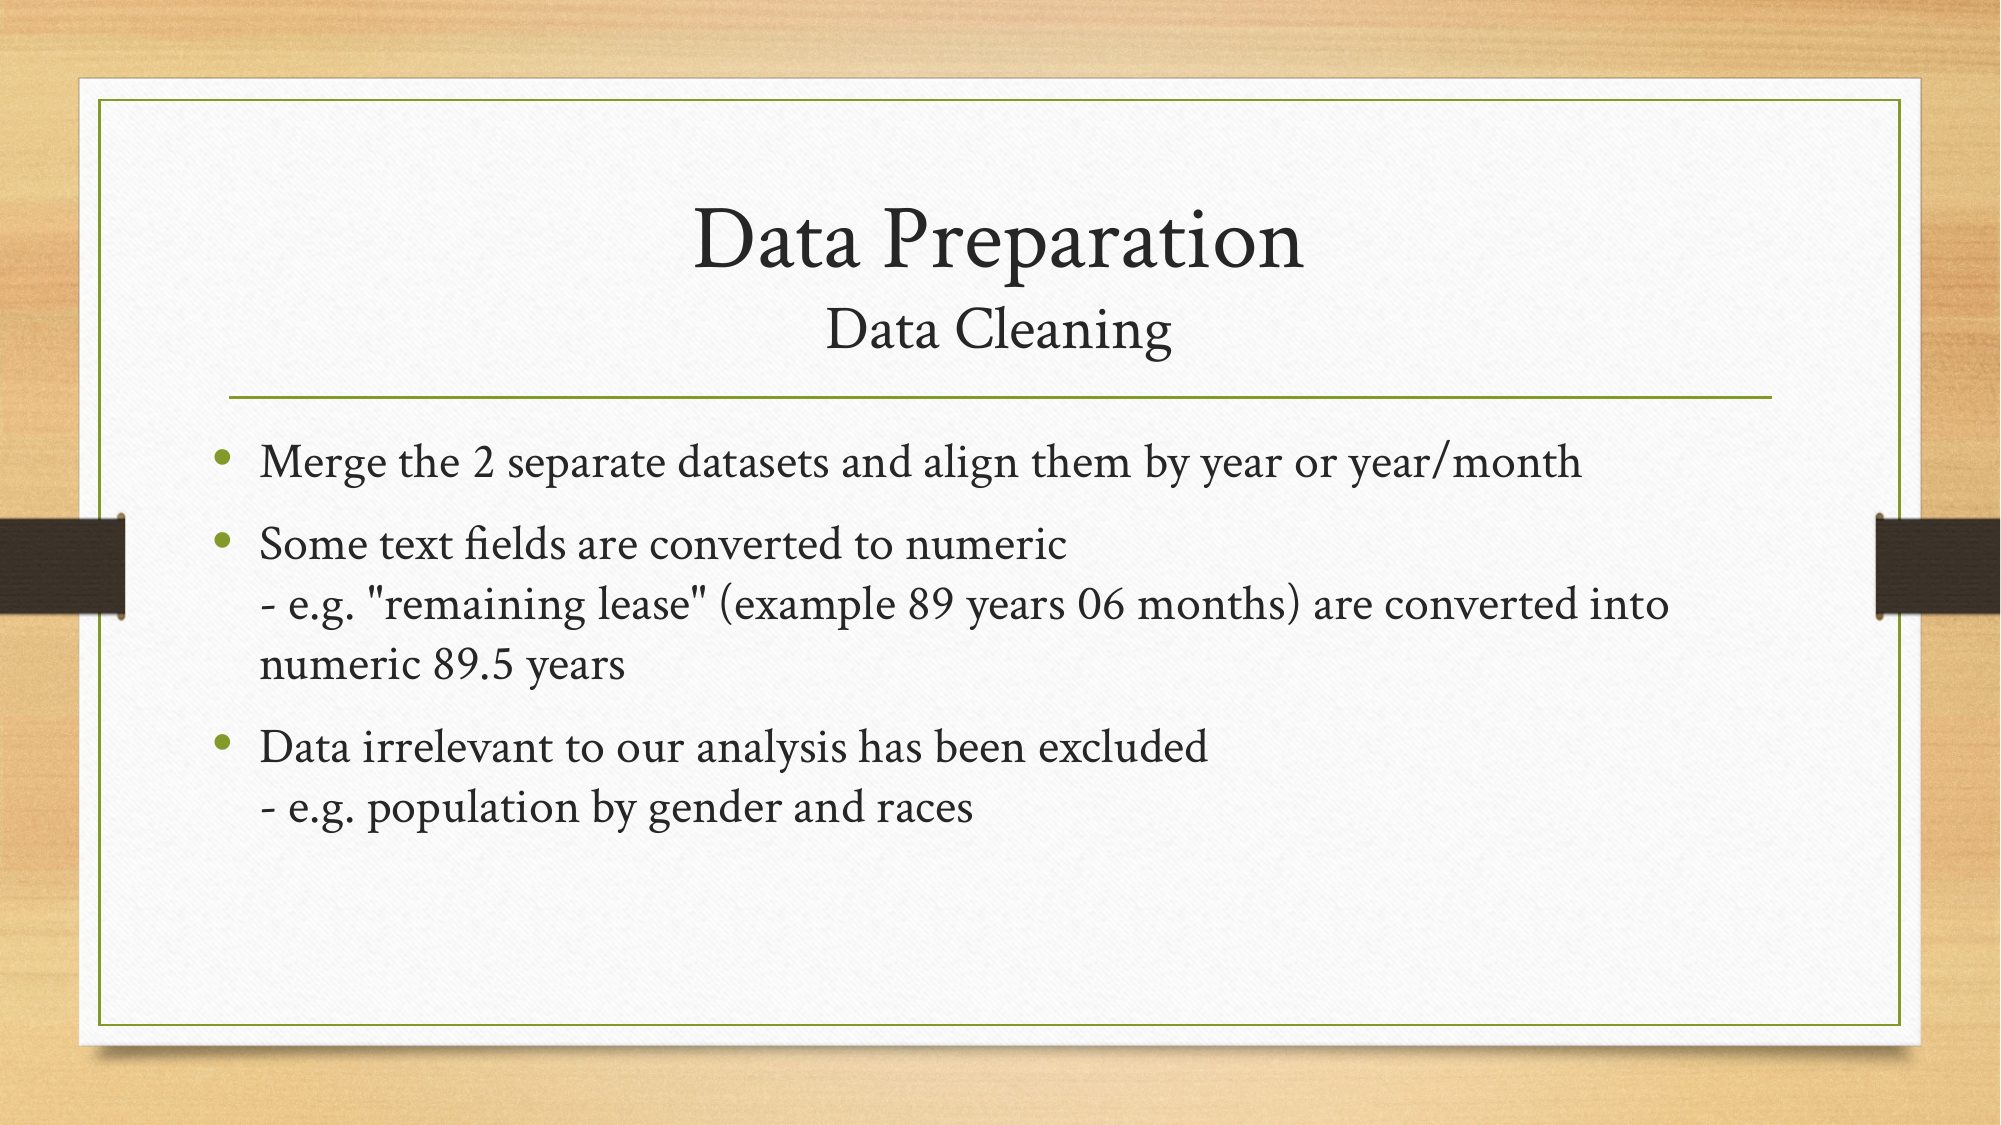

# Data Preparation Data Cleaning
Merge the 2 separate datasets and align them by year or year/month
Some text fields are converted to numeric
- e.g. "remaining lease" (example 89 years 06 months) are converted into numeric 89.5 years
Data irrelevant to our analysis has been excluded
- e.g. population by gender and races